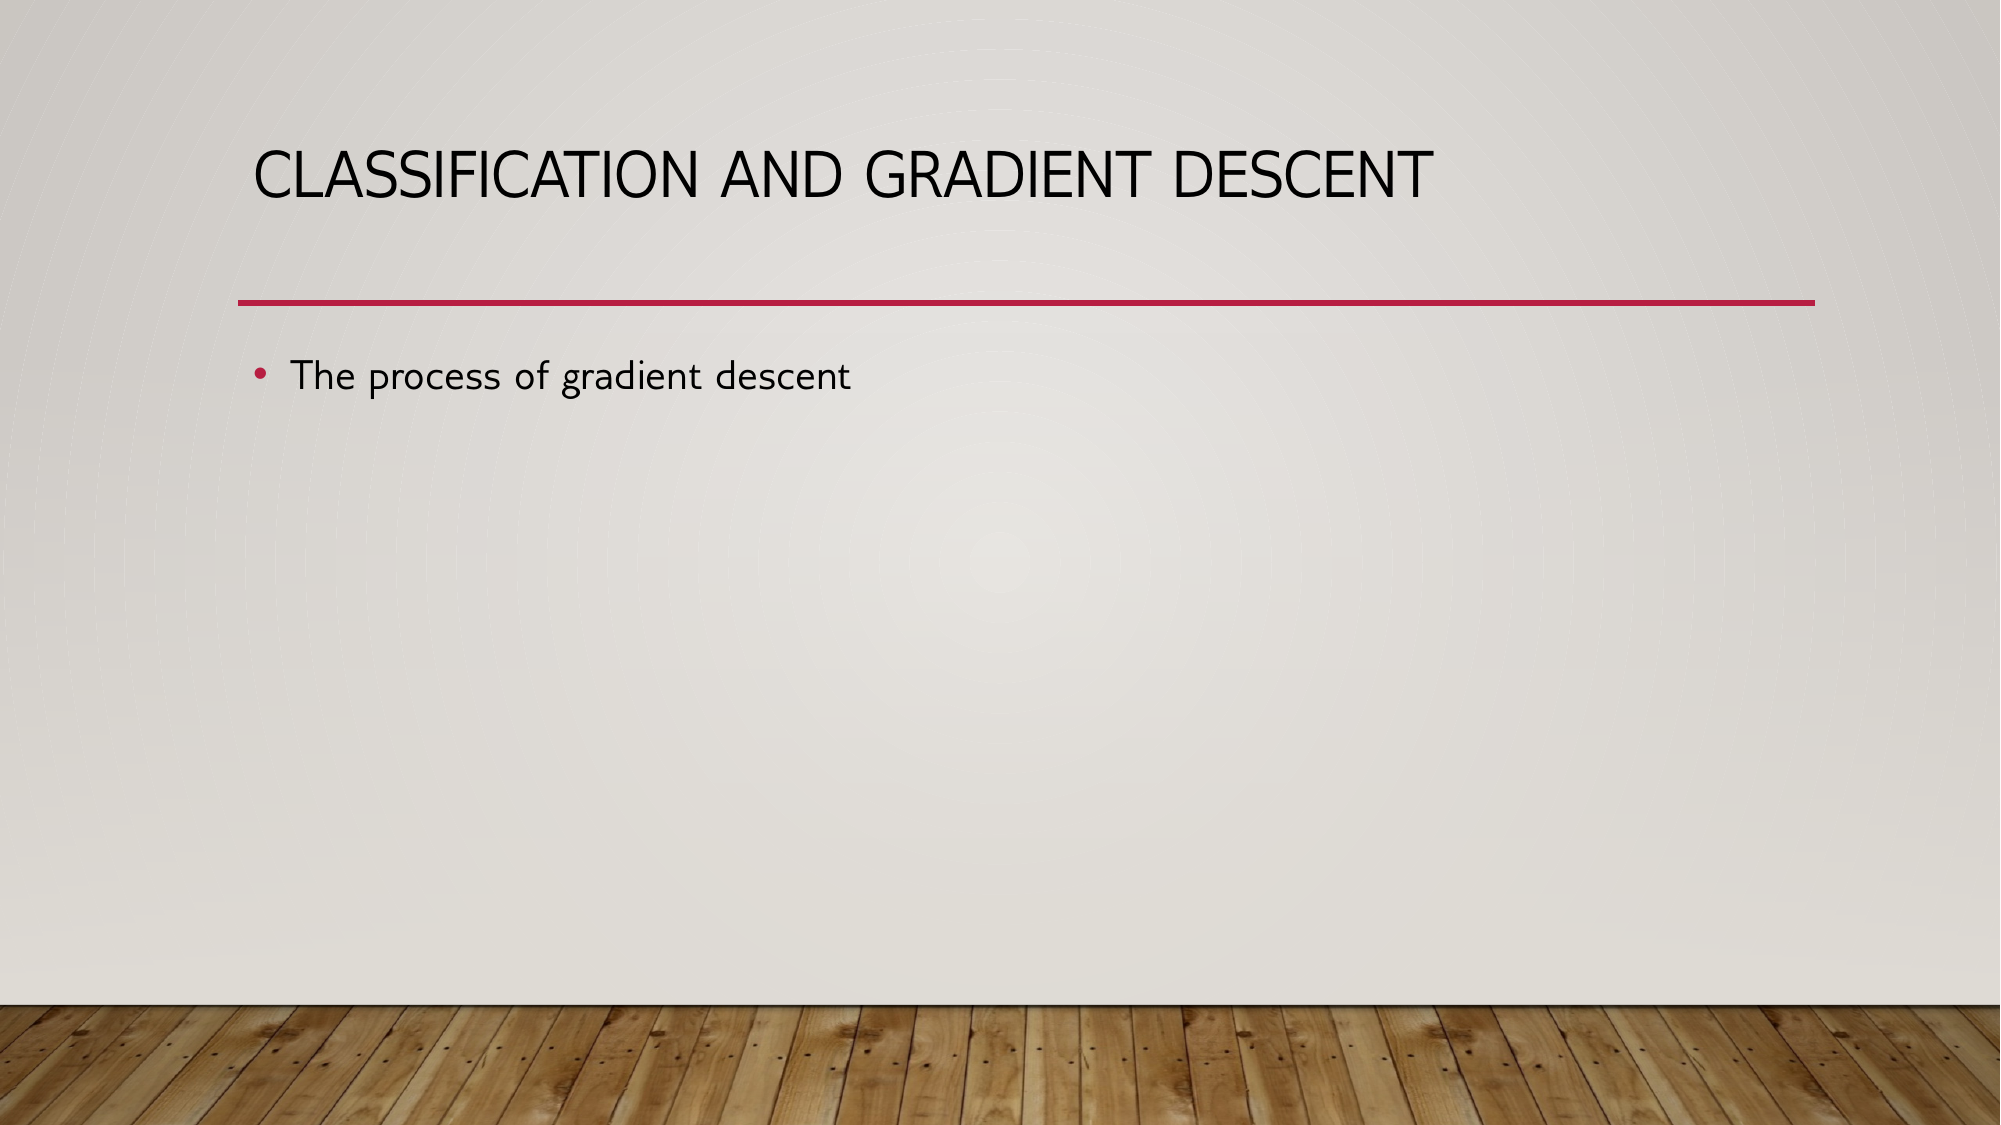

# Classification and Gradient Descent
The process of gradient descent